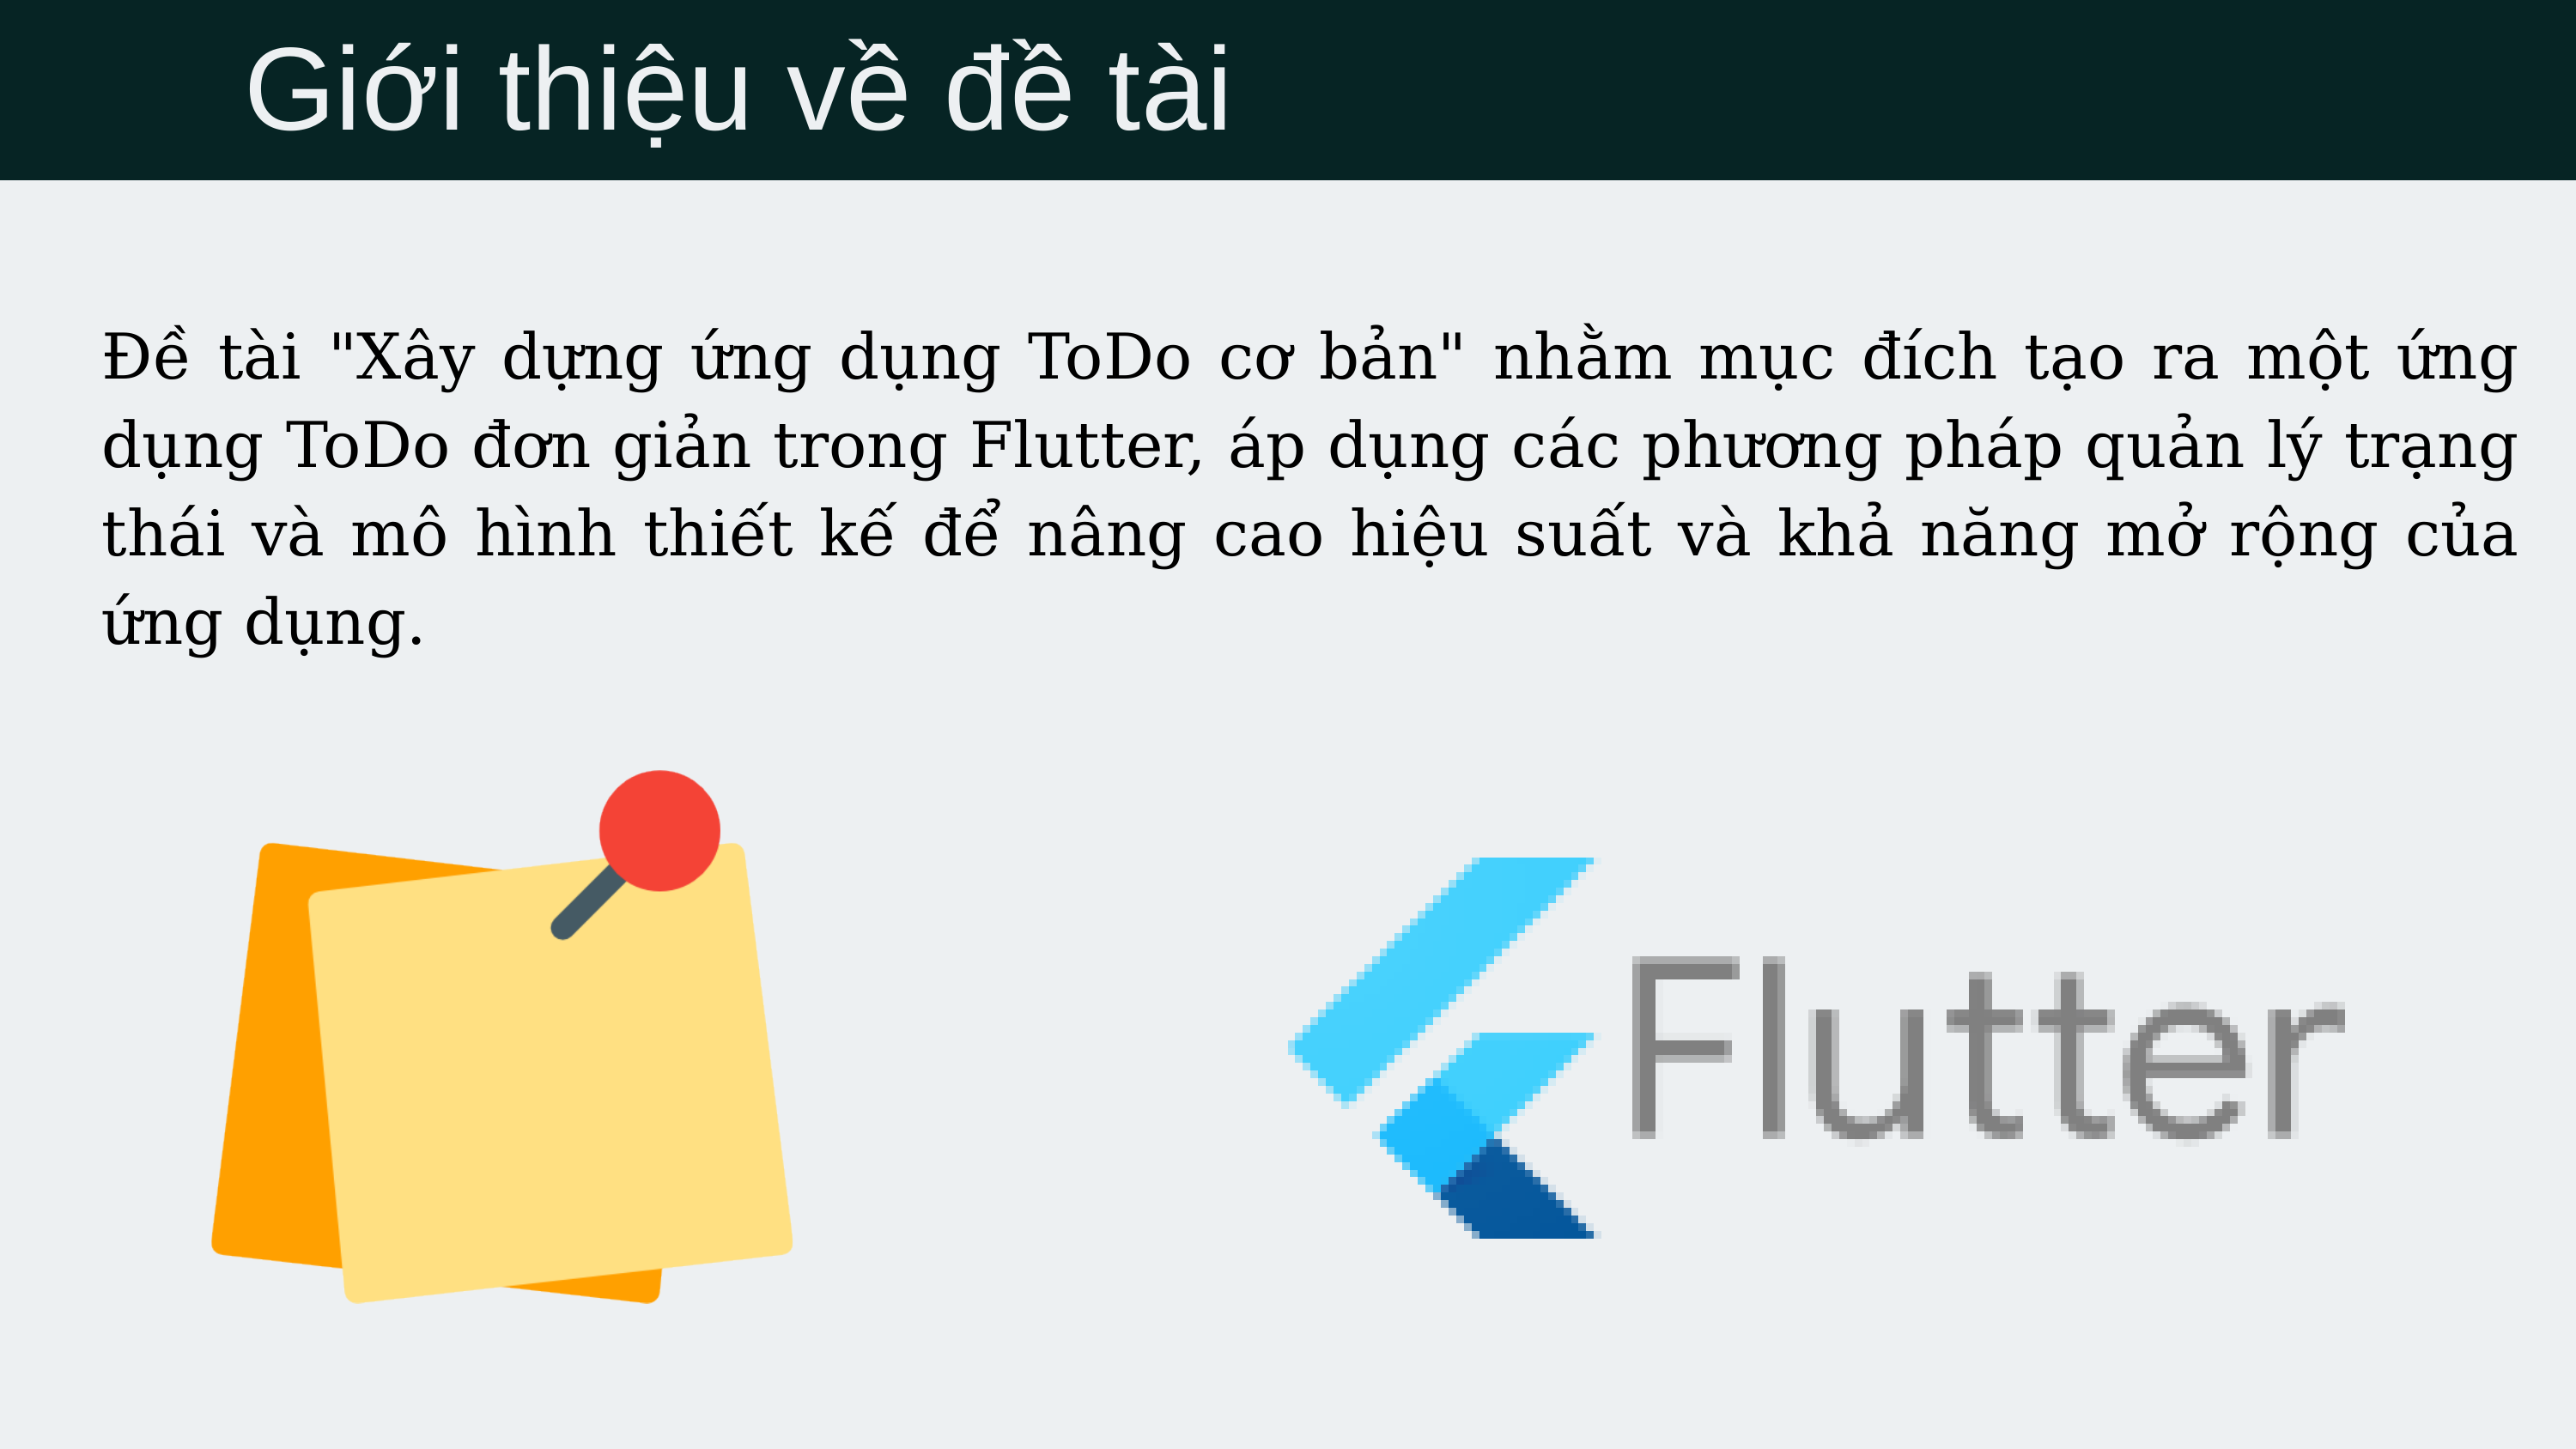

Giới thiệu về đề tài
Đề tài "Xây dựng ứng dụng ToDo cơ bản" nhằm mục đích tạo ra một ứng dụng ToDo đơn giản trong Flutter, áp dụng các phương pháp quản lý trạng thái và mô hình thiết kế để nâng cao hiệu suất và khả năng mở rộng của ứng dụng.